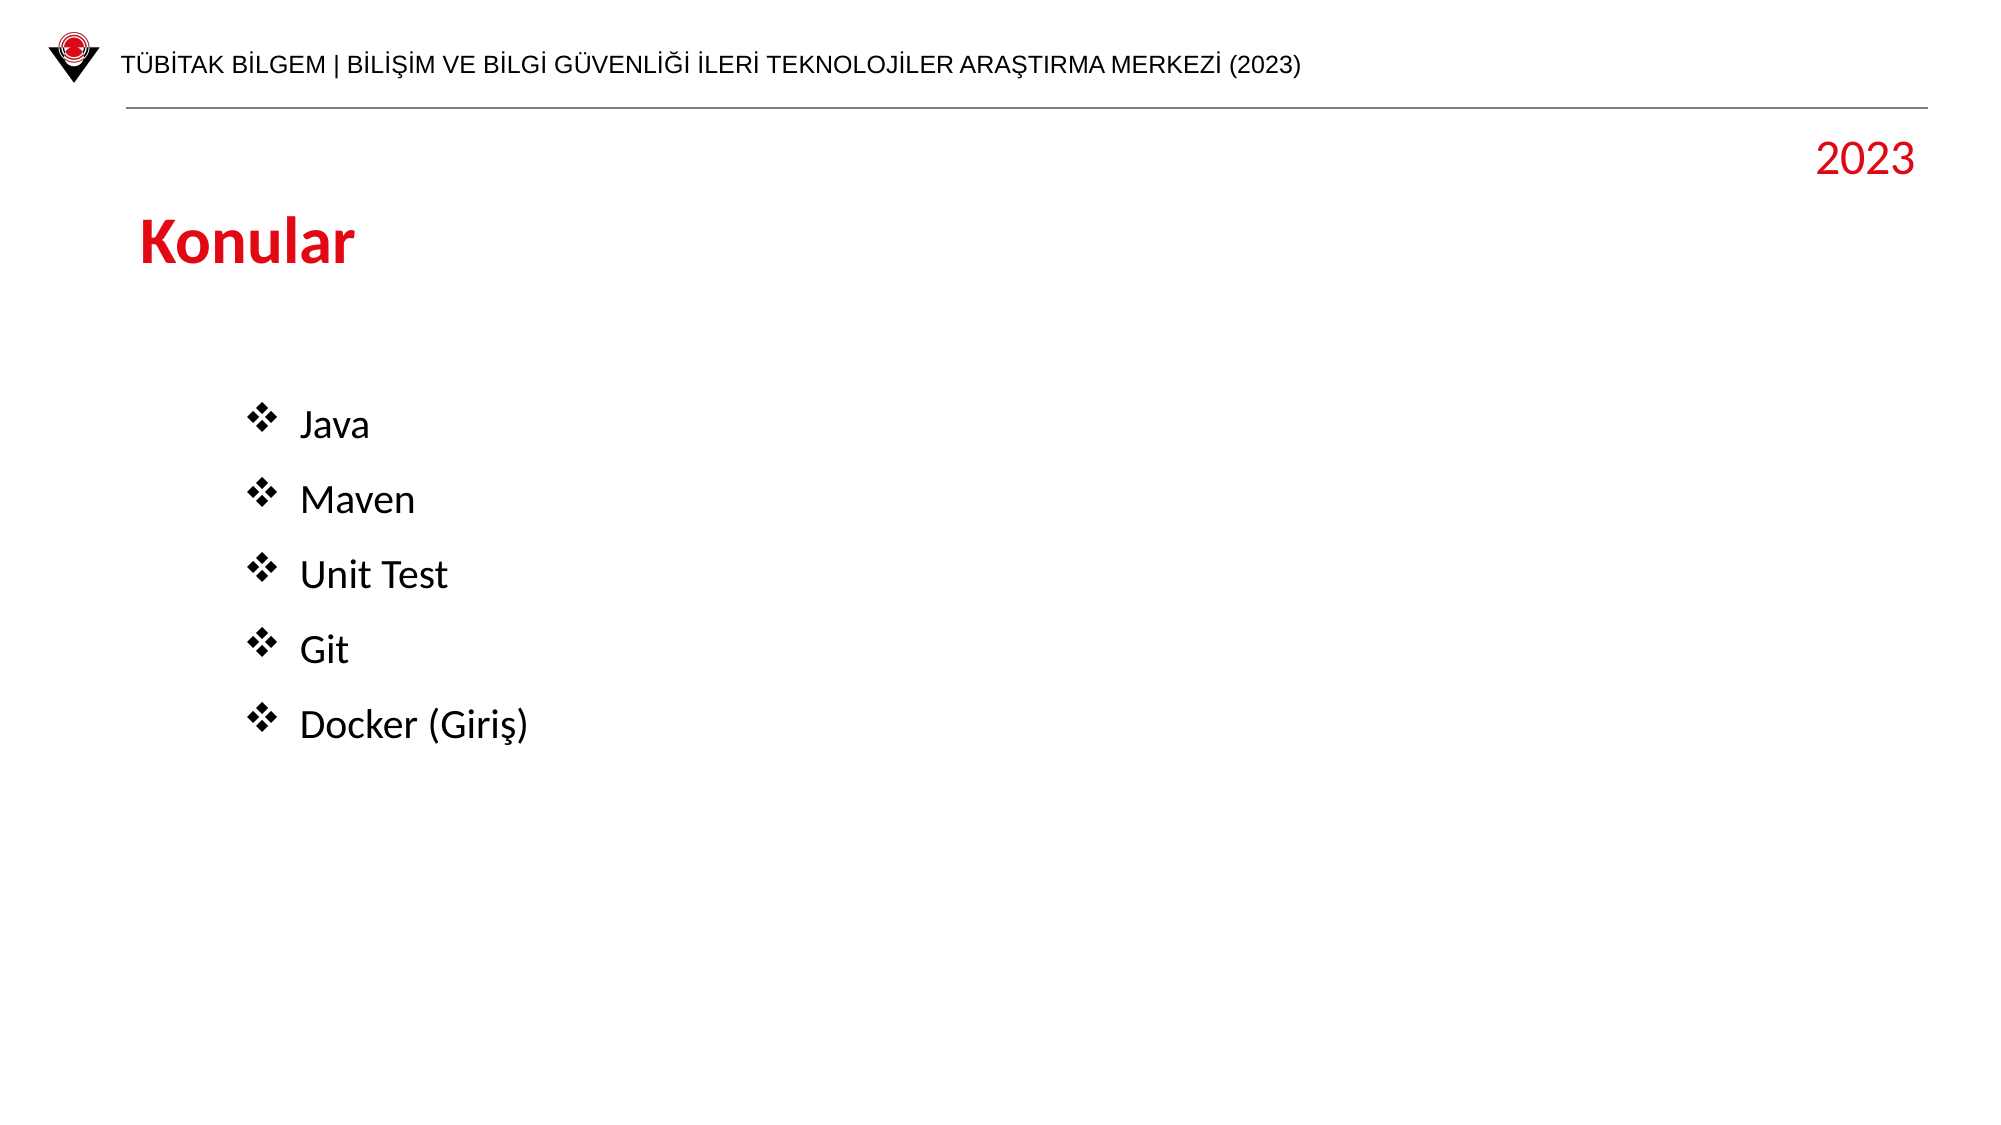

2023
Konular
Java
Maven
Unit Test
Git
Docker (Giriş)